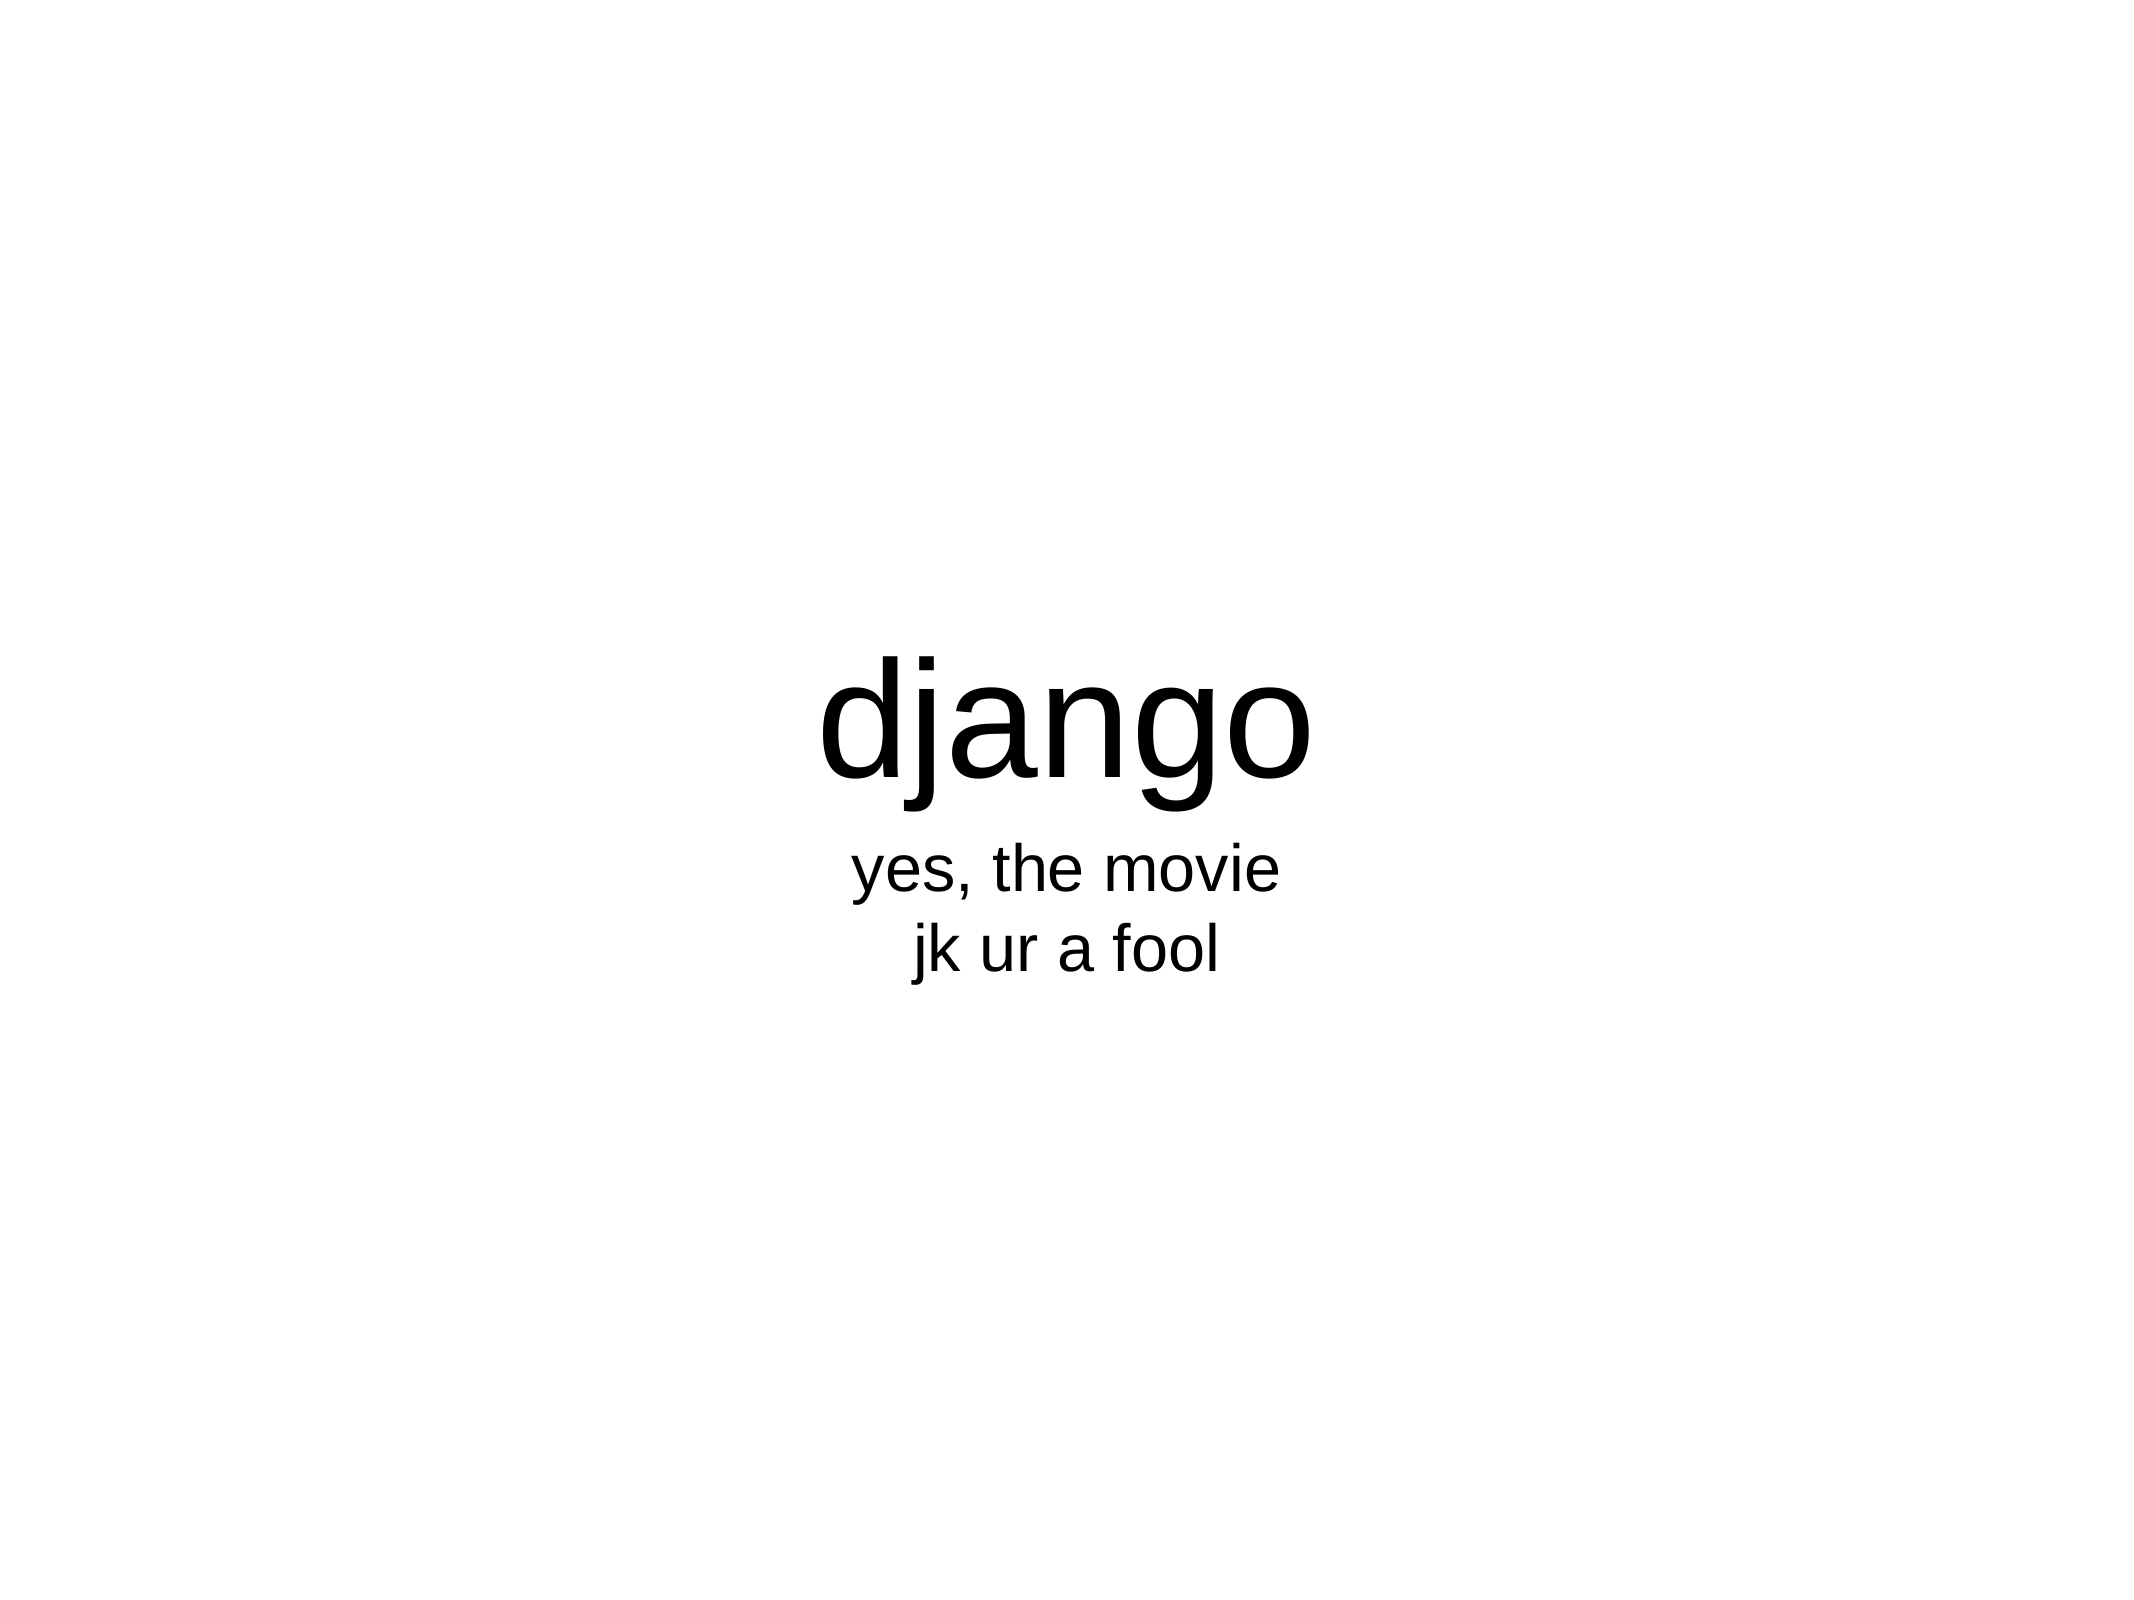

# django
yes, the movie
jk ur a fool